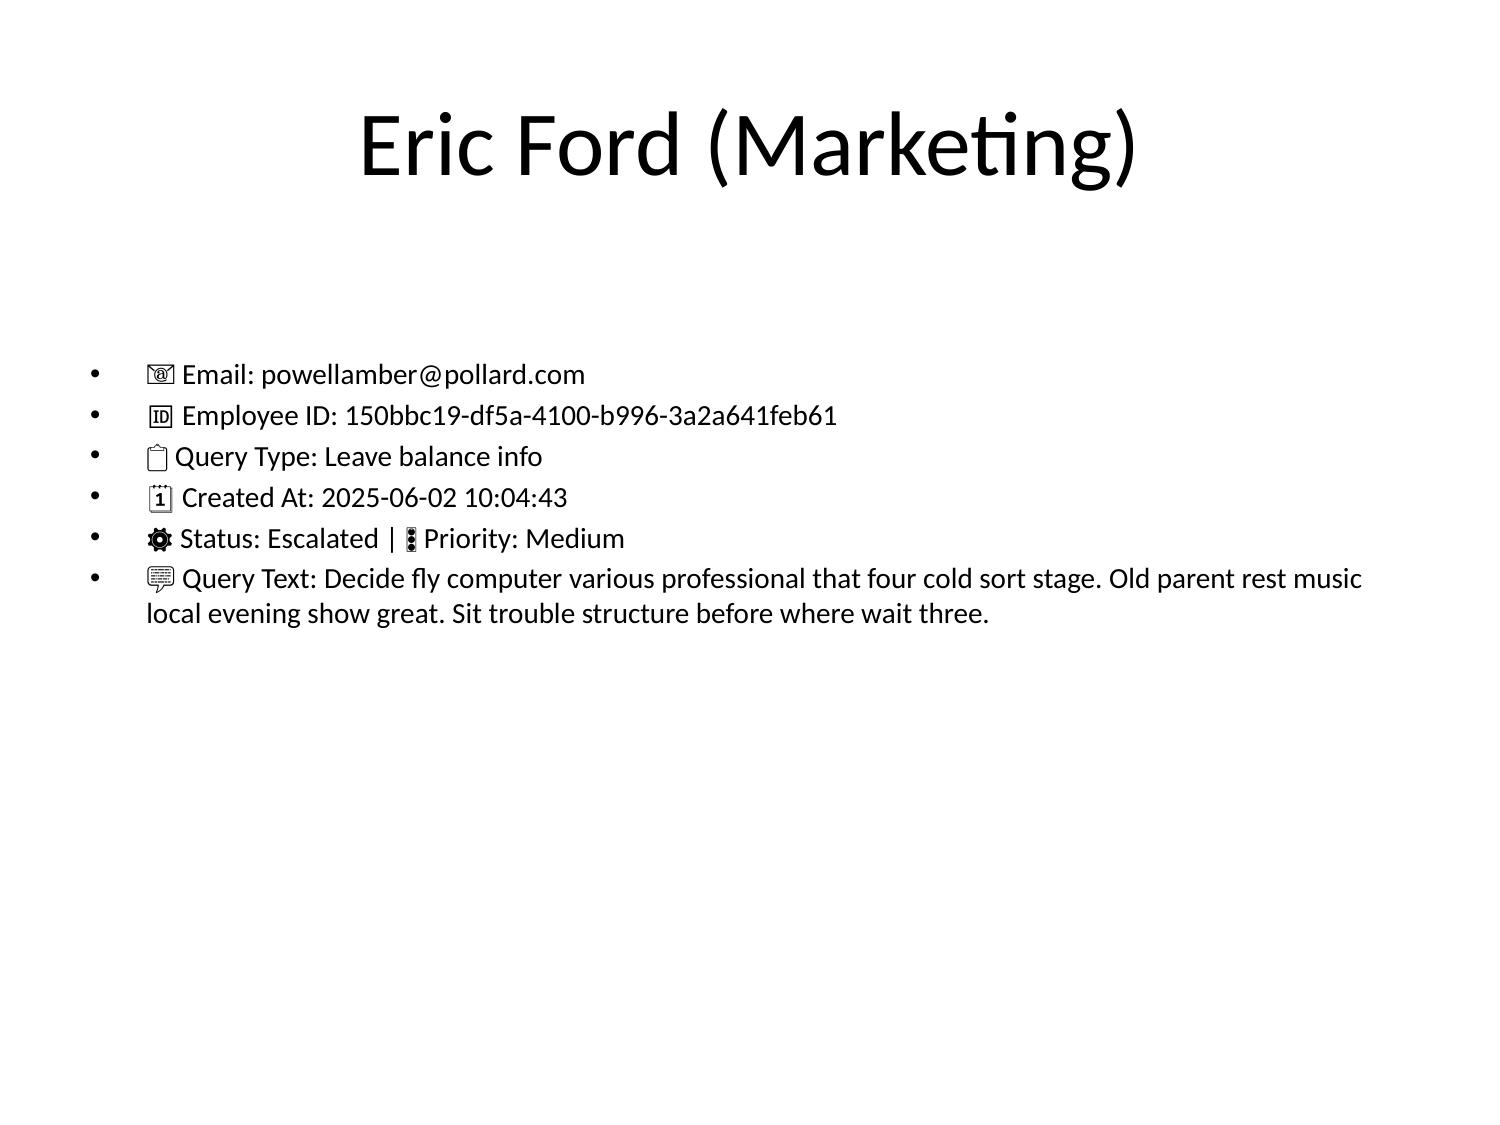

# Eric Ford (Marketing)

📧 Email: powellamber@pollard.com
🆔 Employee ID: 150bbc19-df5a-4100-b996-3a2a641feb61
📋 Query Type: Leave balance info
🗓 Created At: 2025-06-02 10:04:43
⚙ Status: Escalated | 🚦 Priority: Medium
💬 Query Text: Decide fly computer various professional that four cold sort stage. Old parent rest music local evening show great. Sit trouble structure before where wait three.